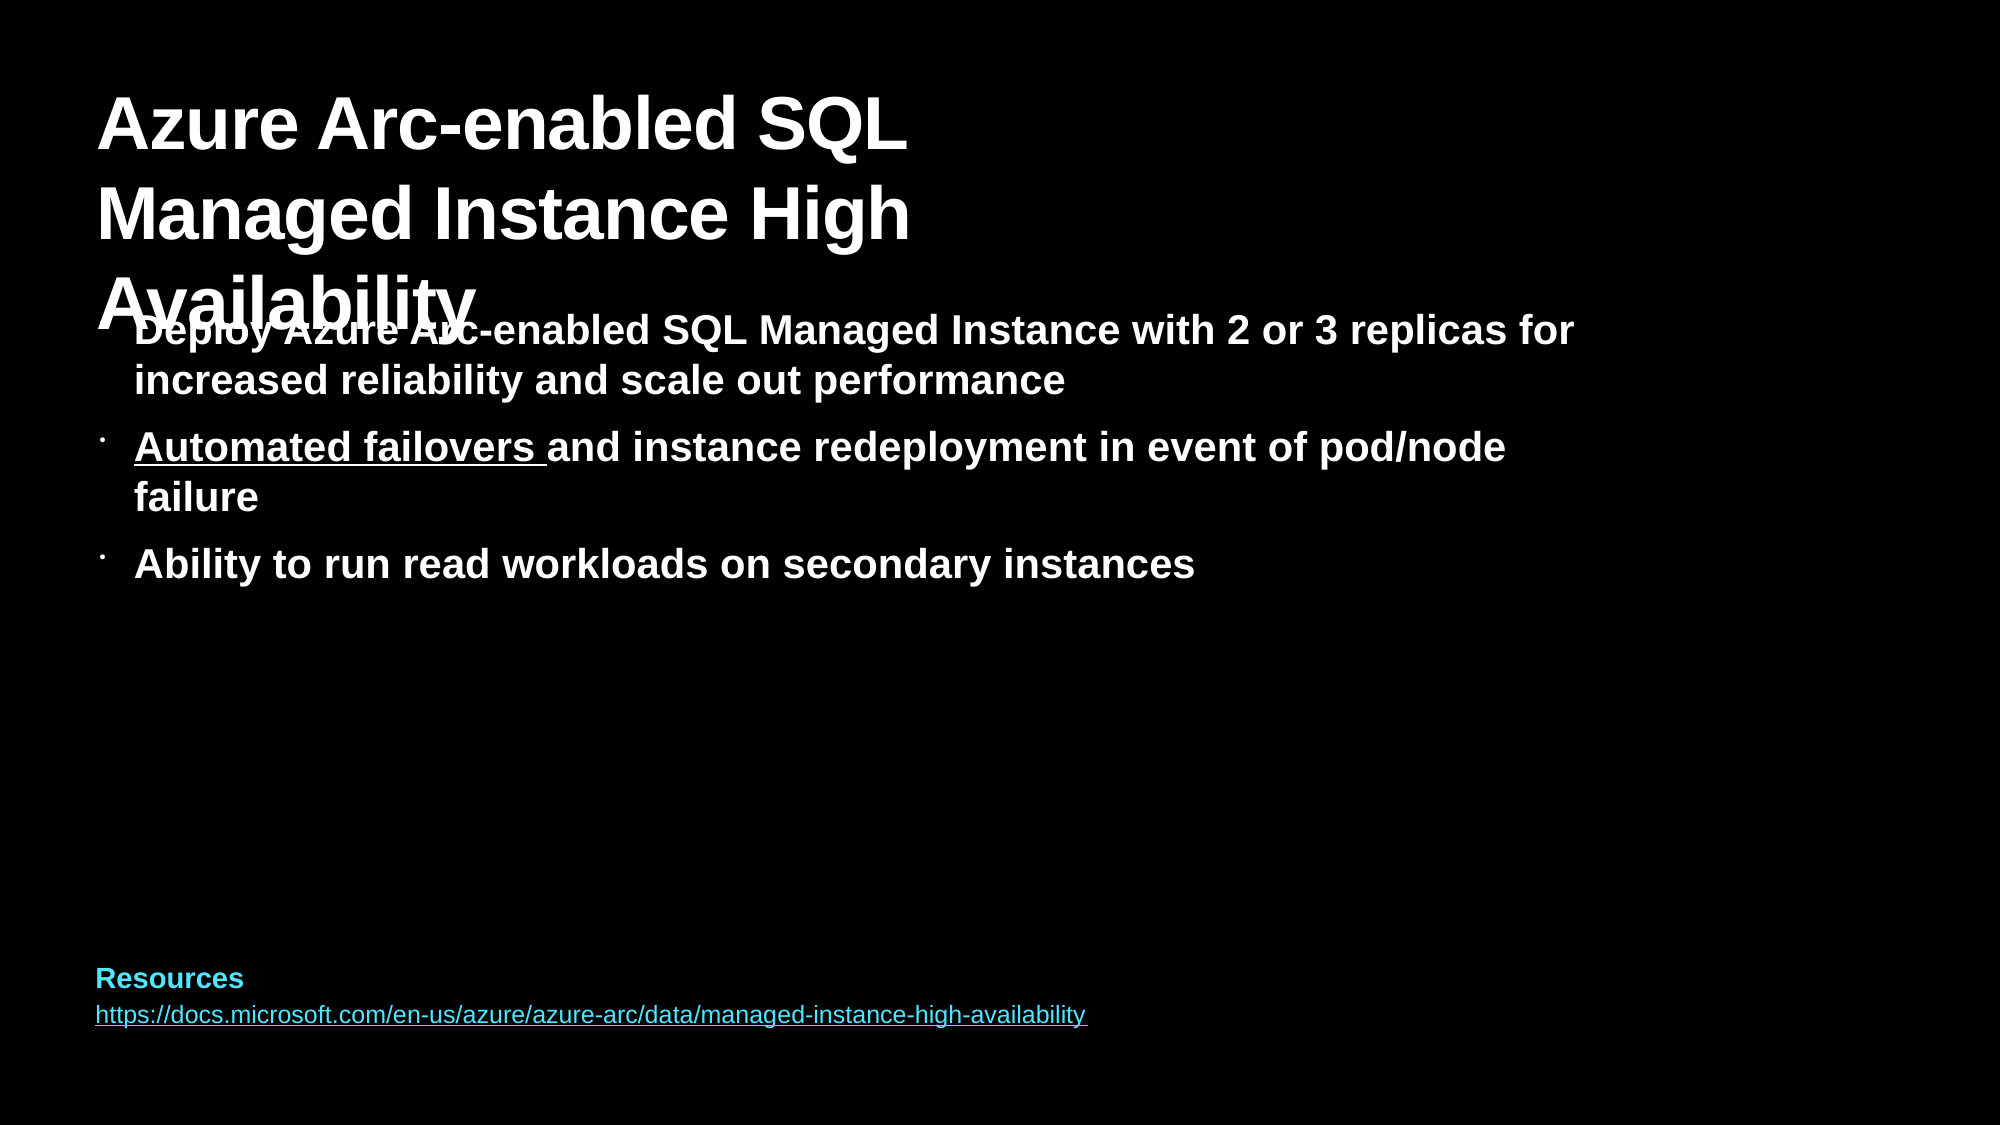

# Azure Arc-enabled SQL Managed Instance High Availability
Deploy Azure Arc-enabled SQL Managed Instance with 2 or 3 replicas for increased reliability and scale out performance
Automated failovers and instance redeployment in event of pod/node failure
Ability to run read workloads on secondary instances
Resources
https://docs.microsoft.com/en-us/azure/azure-arc/data/managed-instance-high-availability